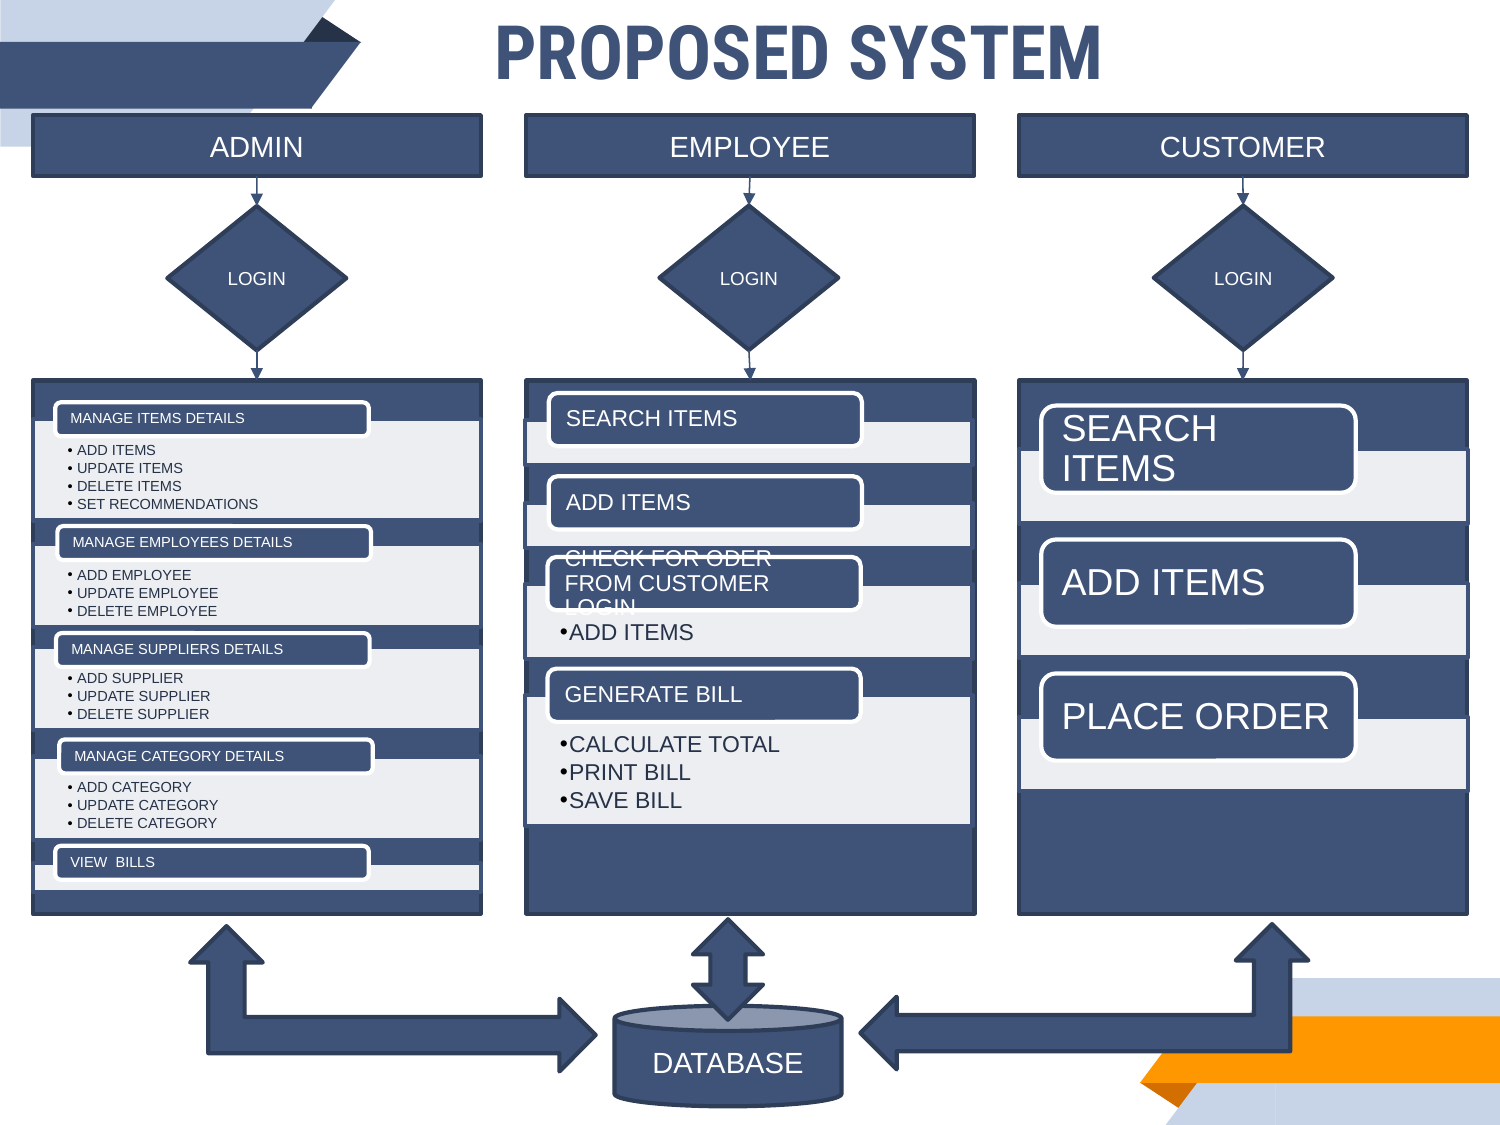

PROPOSED SYSTEM
ADMIN
CUSTOMER
EMPLOYEE
LOGIN
LOGIN
LOGIN
ADD ITEMS
UPDATE ITEMS
DELETE ITEMS
SET RECOMMENDATIONS
MANAGE ITEMS DETAILS
ADD EMPLOYEE
UPDATE EMPLOYEE
DELETE EMPLOYEE
MANAGE EMPLOYEES DETAILS
ADD SUPPLIER
UPDATE SUPPLIER
DELETE SUPPLIER
MANAGE SUPPLIERS DETAILS
ADD CATEGORY
UPDATE CATEGORY
DELETE CATEGORY
MANAGE CATEGORY DETAILS
VIEW  BILLS

SEARCH ITEMS
ADD ITEMS
ADD ITEMS
CHECK FOR ODER FROM CUSTOMER LOGIN
CALCULATE TOTAL
PRINT BILL
SAVE BILL
GENERATE BILL
SEARCH ITEMS
ADD ITEMS
PLACE ORDER

DATABASE